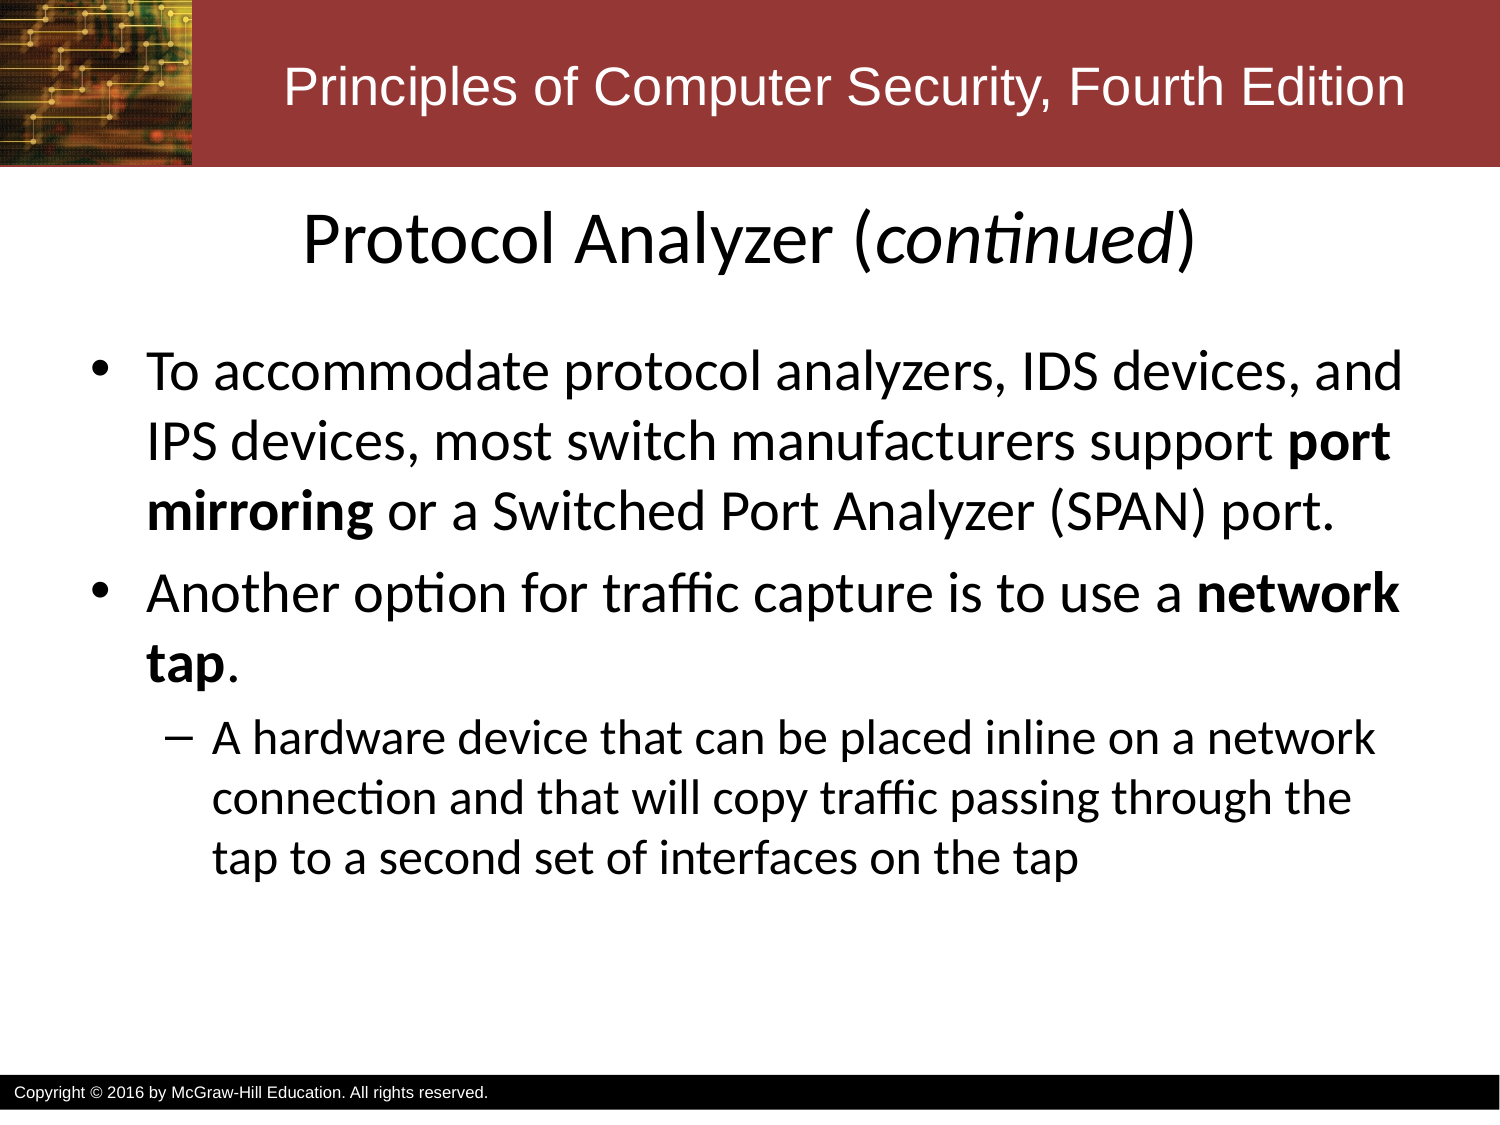

# Protocol Analyzer (continued)
To accommodate protocol analyzers, IDS devices, and IPS devices, most switch manufacturers support port mirroring or a Switched Port Analyzer (SPAN) port.
Another option for traffic capture is to use a network tap.
A hardware device that can be placed inline on a network connection and that will copy traffic passing through the tap to a second set of interfaces on the tap